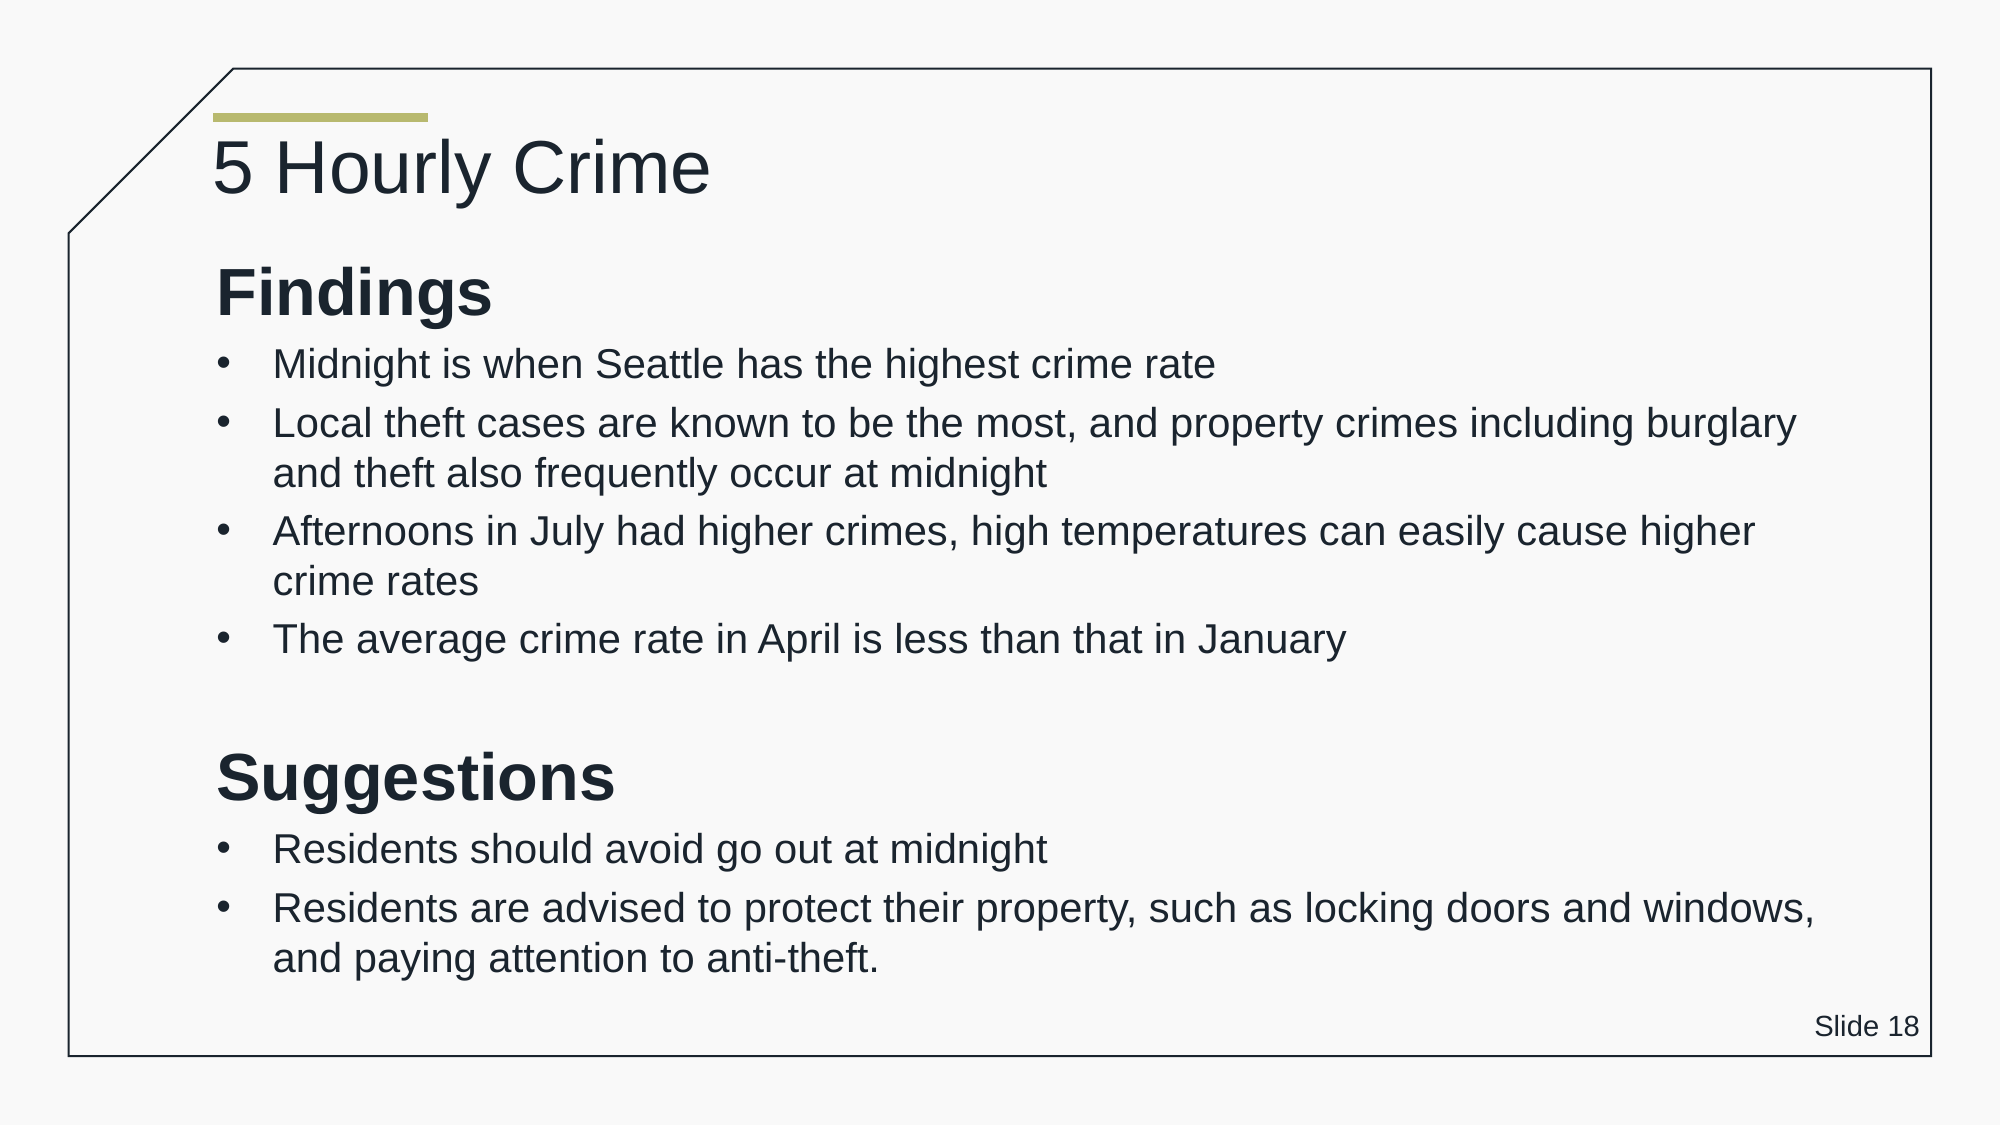

5 Hourly Crime

Findings
Midnight is when Seattle has the highest crime rate
Local theft cases are known to be the most, and property crimes including burglary and theft also frequently occur at midnight
Afternoons in July had higher crimes, high temperatures can easily cause higher crime rates
The average crime rate in April is less than that in January

Suggestions
Residents should avoid go out at midnight
Residents are advised to protect their property, such as locking doors and windows, and paying attention to anti-theft.